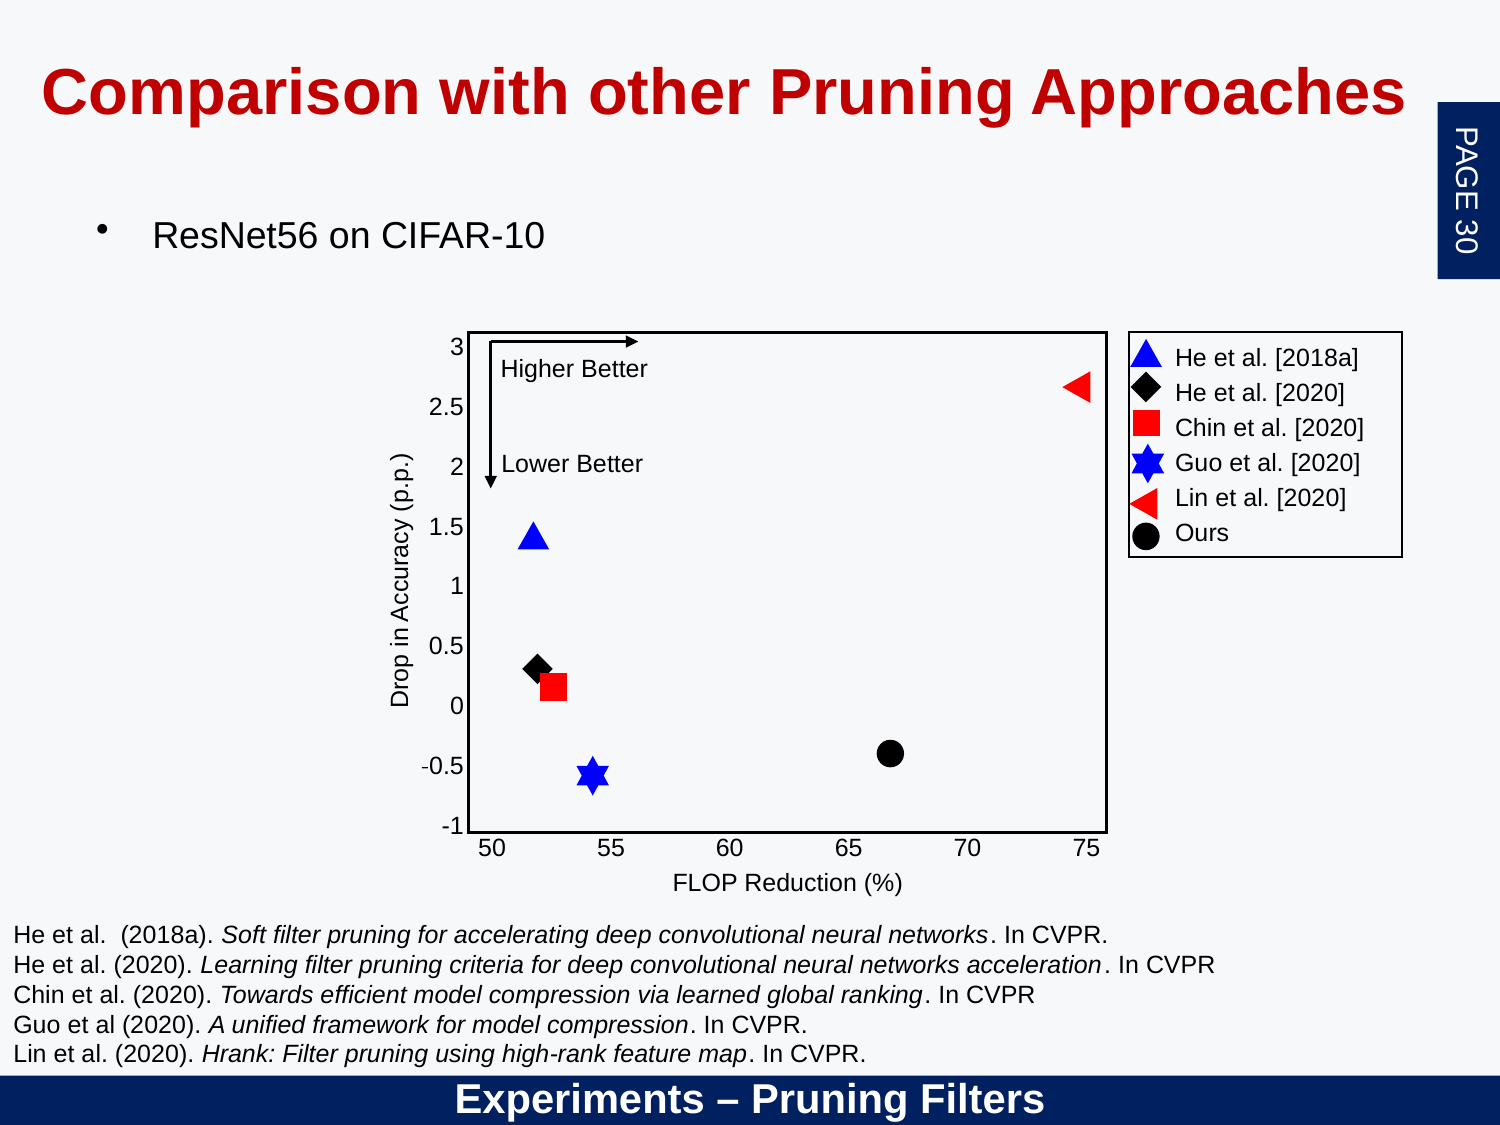

Comparison with other Pruning Approaches
ResNet56 on CIFAR-10
3

2.5
2
1.5

Drop in Accuracy (p.p.)
1
0.5

0
-0.5

-1
50
55
60
65
70
75
FLOP Reduction (%)

He et al. [2018a]
He et al. [2020]
Chin et al. [2020]
Guo et al. [2020]
Lin et al. [2020]
Ours

Higher Better
Lower Better
He et al.  (2018a). Soft filter pruning for accelerating deep convolutional neural networks. In CVPR.
He et al. (2020). Learning filter pruning criteria for deep convolutional neural networks acceleration. In CVPR
Chin et al. (2020). Towards efficient model compression via learned global ranking. In CVPR
Guo et al (2020). A unified framework for model compression. In CVPR.
Lin et al. (2020). Hrank: Filter pruning using high-rank feature map. In CVPR.
Experiments – Pruning Filters